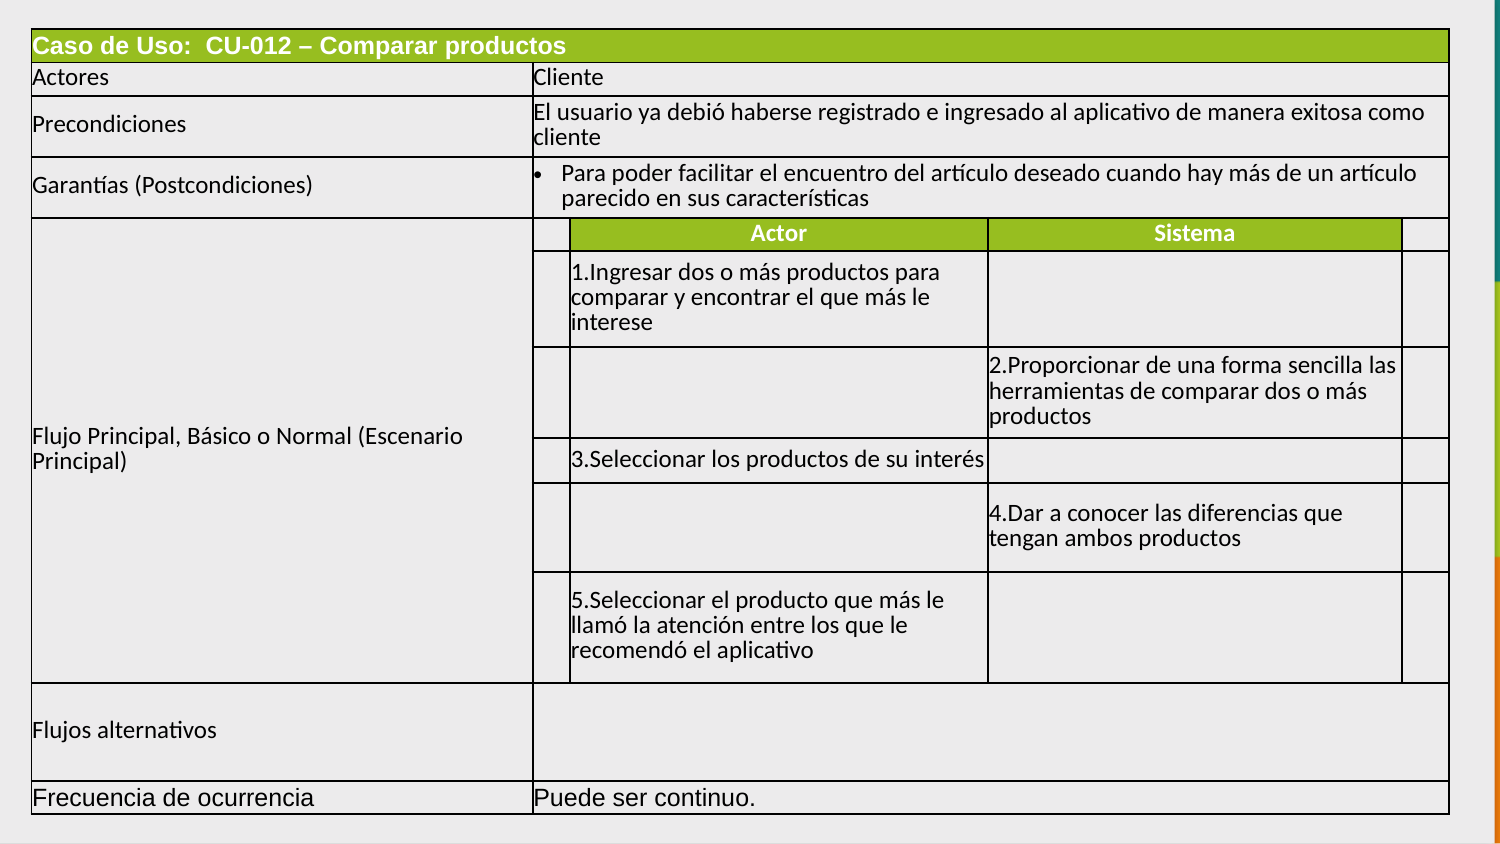

| Caso de Uso: CU-012 – Comparar productos |  |  |  |  |
| --- | --- | --- | --- | --- |
| Actores | Cliente |  |  |  |
| Precondiciones | El usuario ya debió haberse registrado e ingresado al aplicativo de manera exitosa como cliente |  |  |  |
| Garantías (Postcondiciones) | Para poder facilitar el encuentro del artículo deseado cuando hay más de un artículo parecido en sus características |  |  |  |
| Flujo Principal, Básico o Normal (Escenario Principal) |  | Actor | Sistema |  |
|  |  | 1.Ingresar dos o más productos para comparar y encontrar el que más le interese |  |  |
|  |  |  | 2.Proporcionar de una forma sencilla las herramientas de comparar dos o más productos |  |
|  |  | 3.Seleccionar los productos de su interés |  |  |
|  |  |  | 4.Dar a conocer las diferencias que tengan ambos productos |  |
|  |  | 5.Seleccionar el producto que más le llamó la atención entre los que le recomendó el aplicativo |  |  |
| Flujos alternativos |  |  |  |  |
| Frecuencia de ocurrencia | Puede ser continuo. |  |  |  |